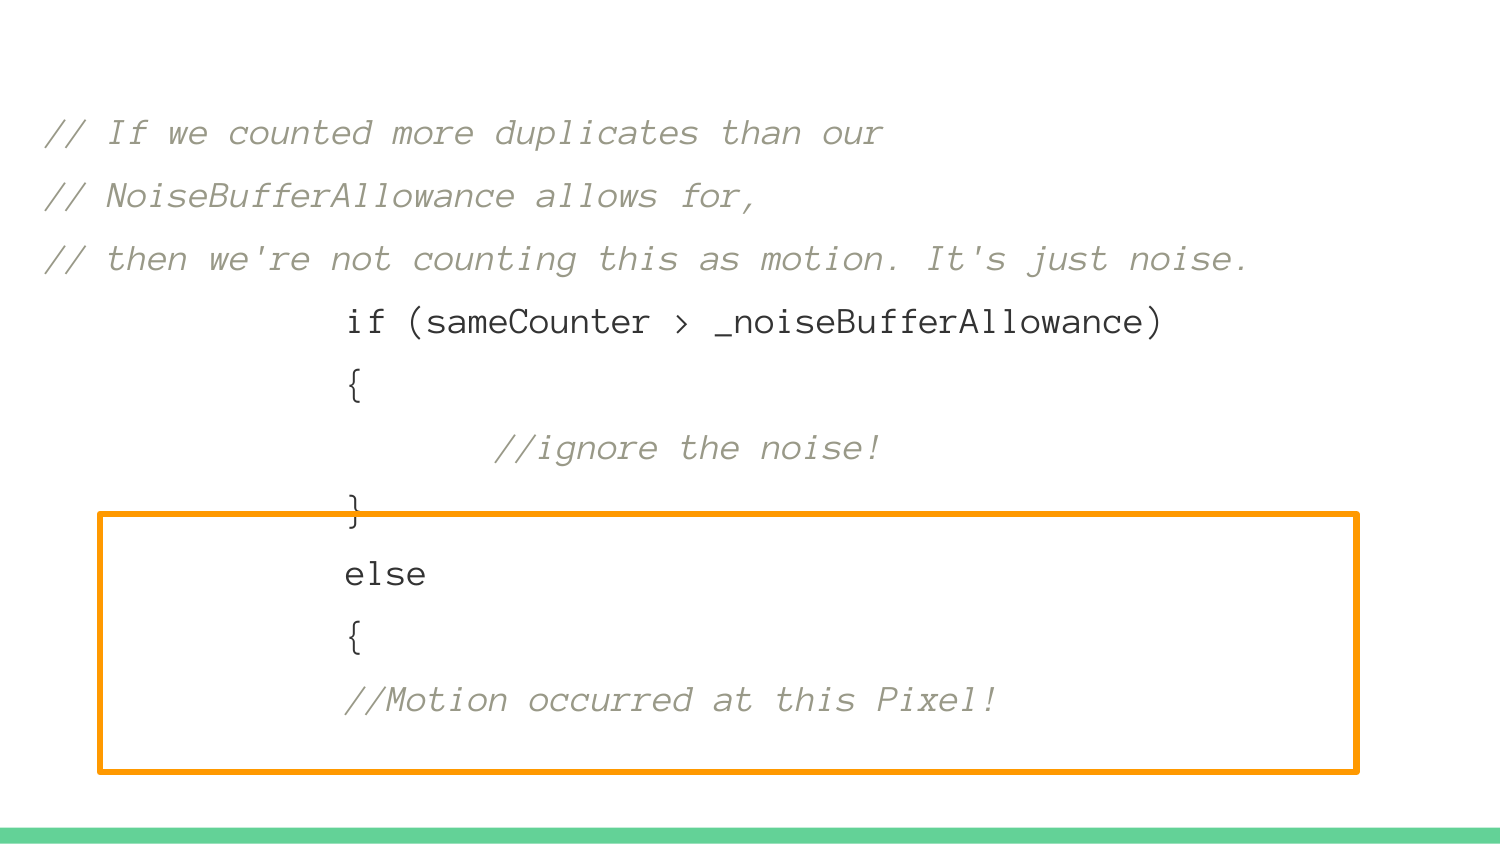

// If we counted more duplicates than our
// NoiseBufferAllowance allows for,
// then we're not counting this as motion. It's just noise.
		if (sameCounter > _noiseBufferAllowance)
		{
			//ignore the noise!
		}
		else
		{
      		//Motion occurred at this Pixel!